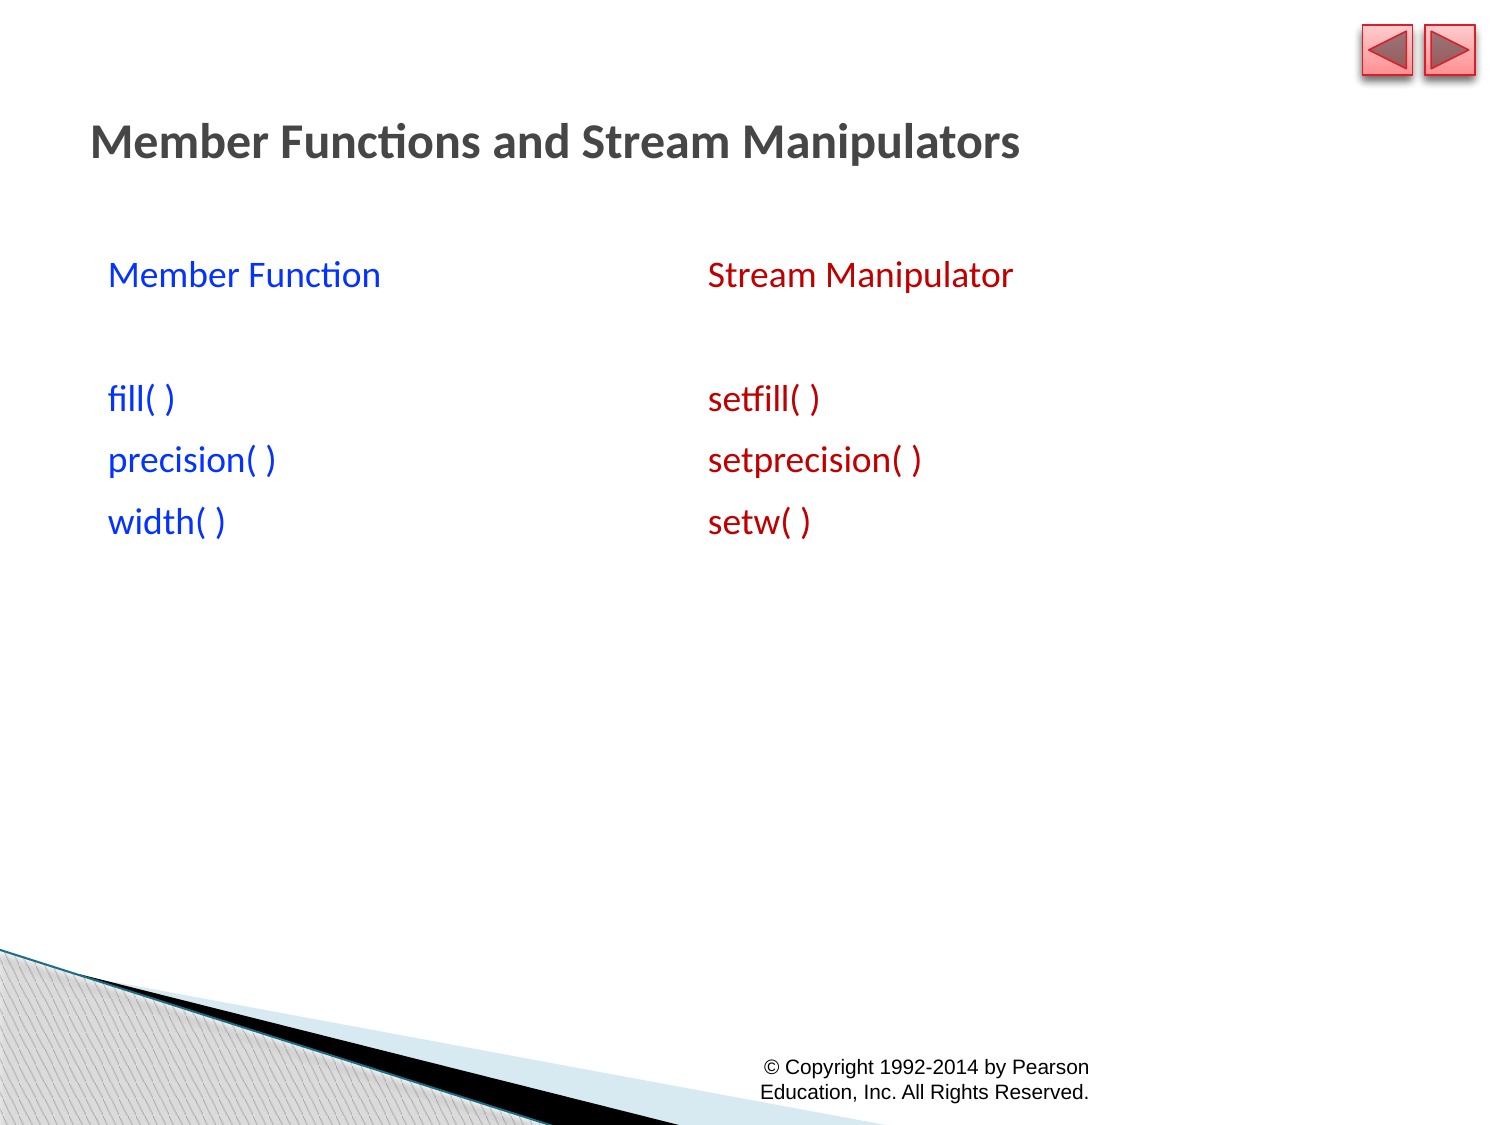

# Member Functions and Stream Manipulators
Member Function			Stream Manipulator

fill( )				setfill( )
precision( )			setprecision( )
width( )				setw( )

© Copyright 1992-2014 by Pearson Education, Inc. All Rights Reserved.